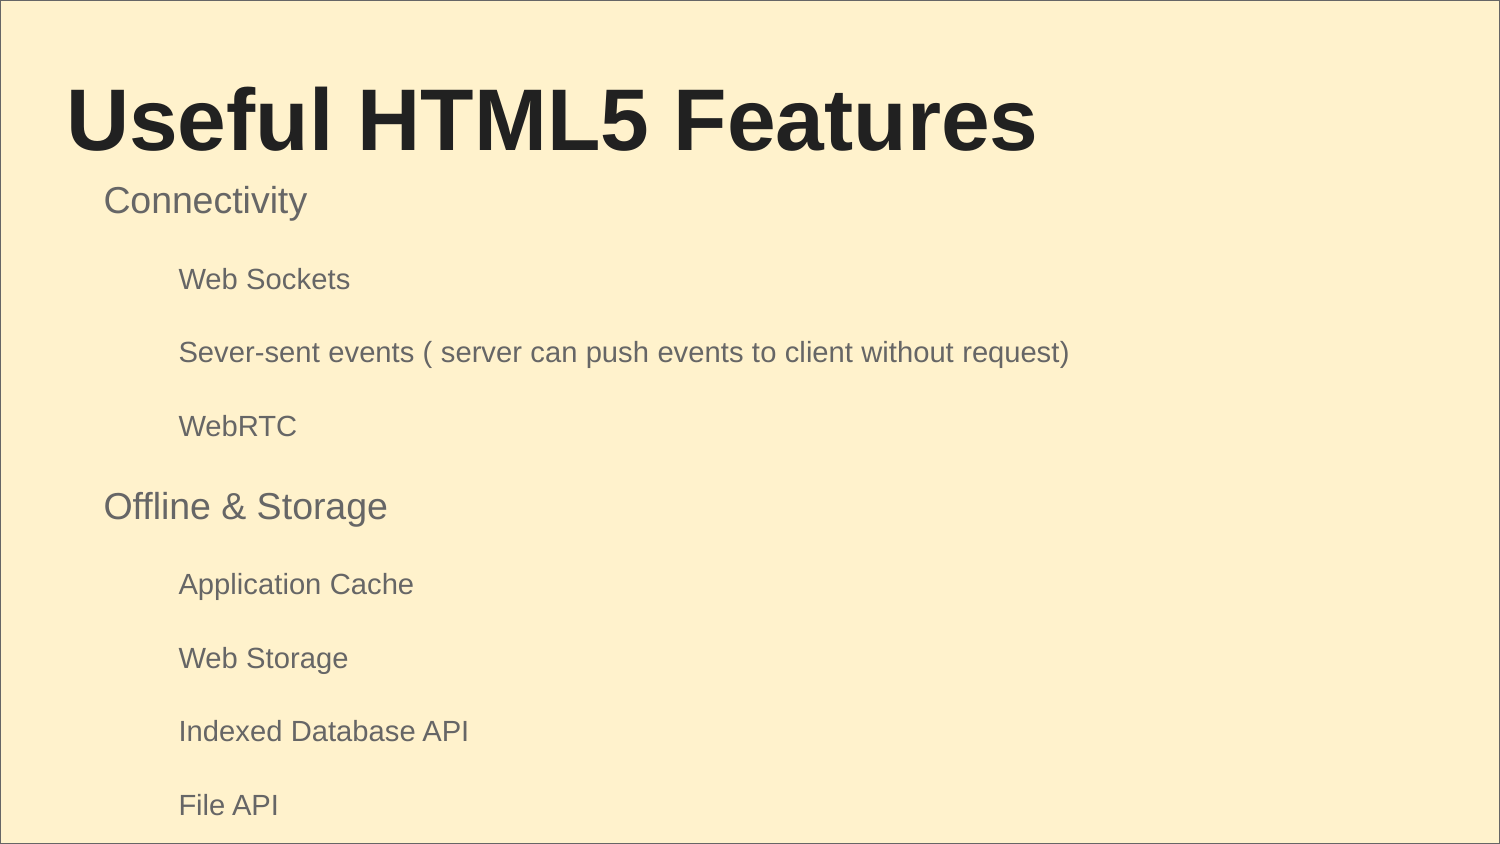

# Useful HTML5 Features
Connectivity
Web Sockets
Sever-sent events ( server can push events to client without request)
WebRTC
Offline & Storage
Application Cache
Web Storage
Indexed Database API
File API
Offline and Online Events
Performance & Misc
Web Workers
Fullscreen API
Pointer Lock API
Orientation Detection